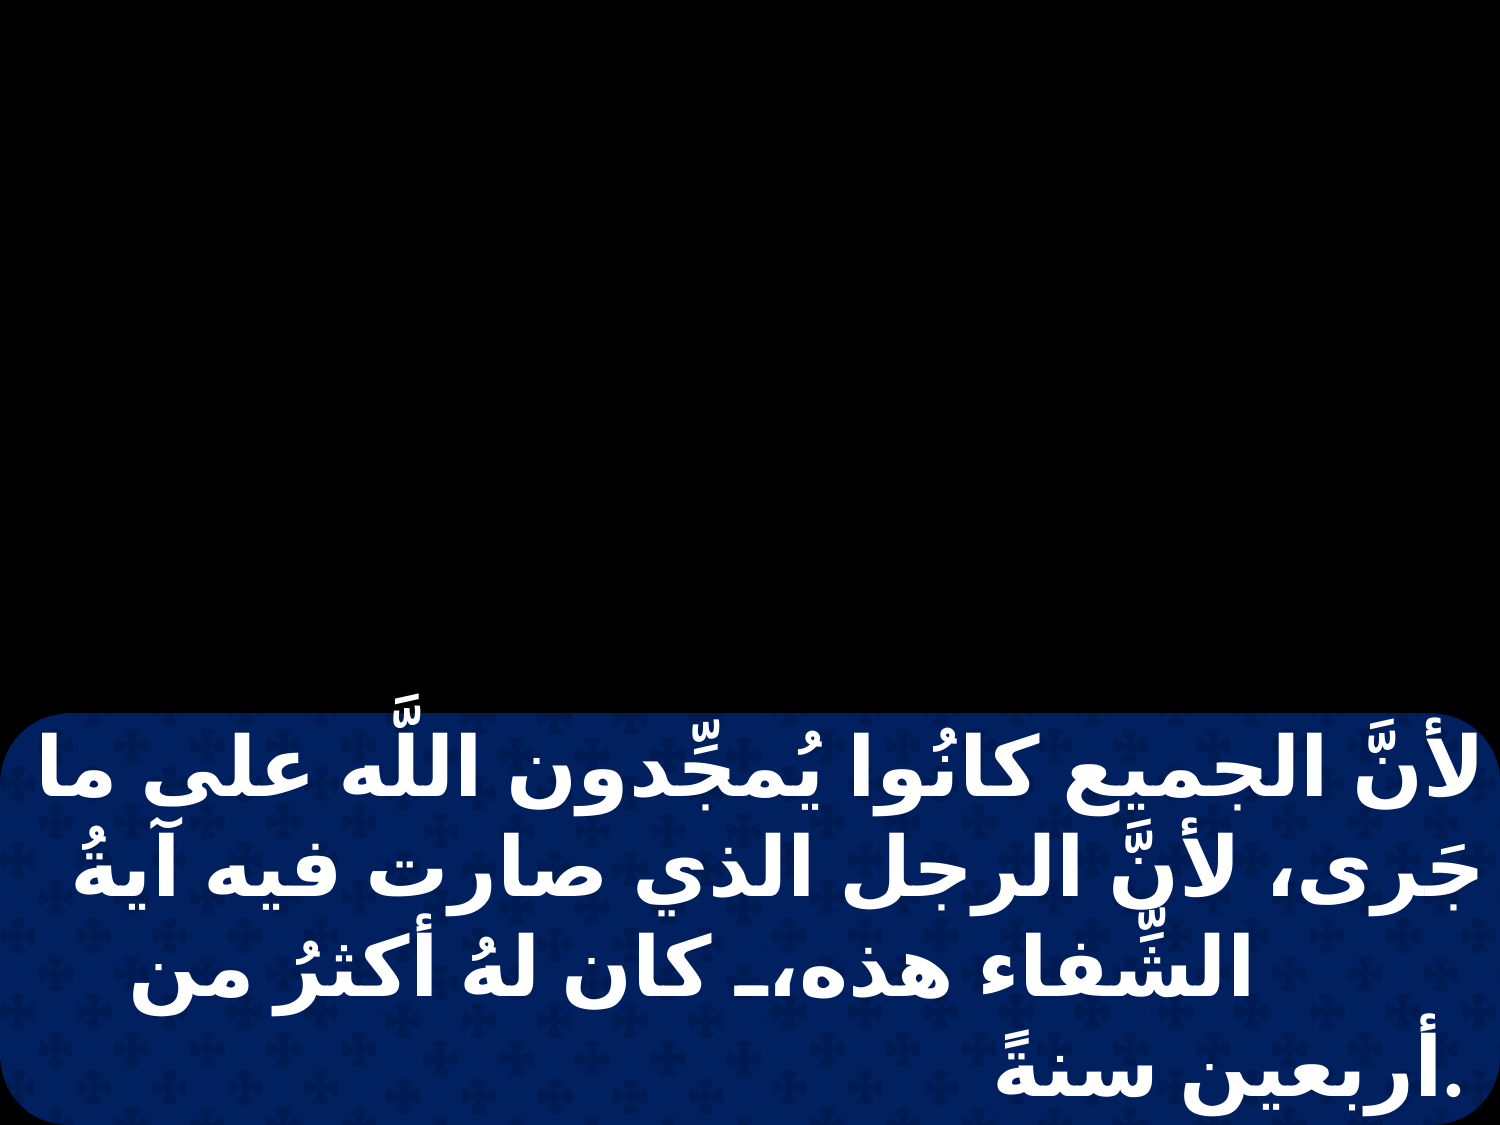

لأنَّ الجميع كانُوا يُمجِّدون اللَّه على ما جَرى، لأنَّ الرجل الذي صارت فيه آيةُ الشِّفاء هذه، كان لهُ أكثرُ من أربعين سنةً.